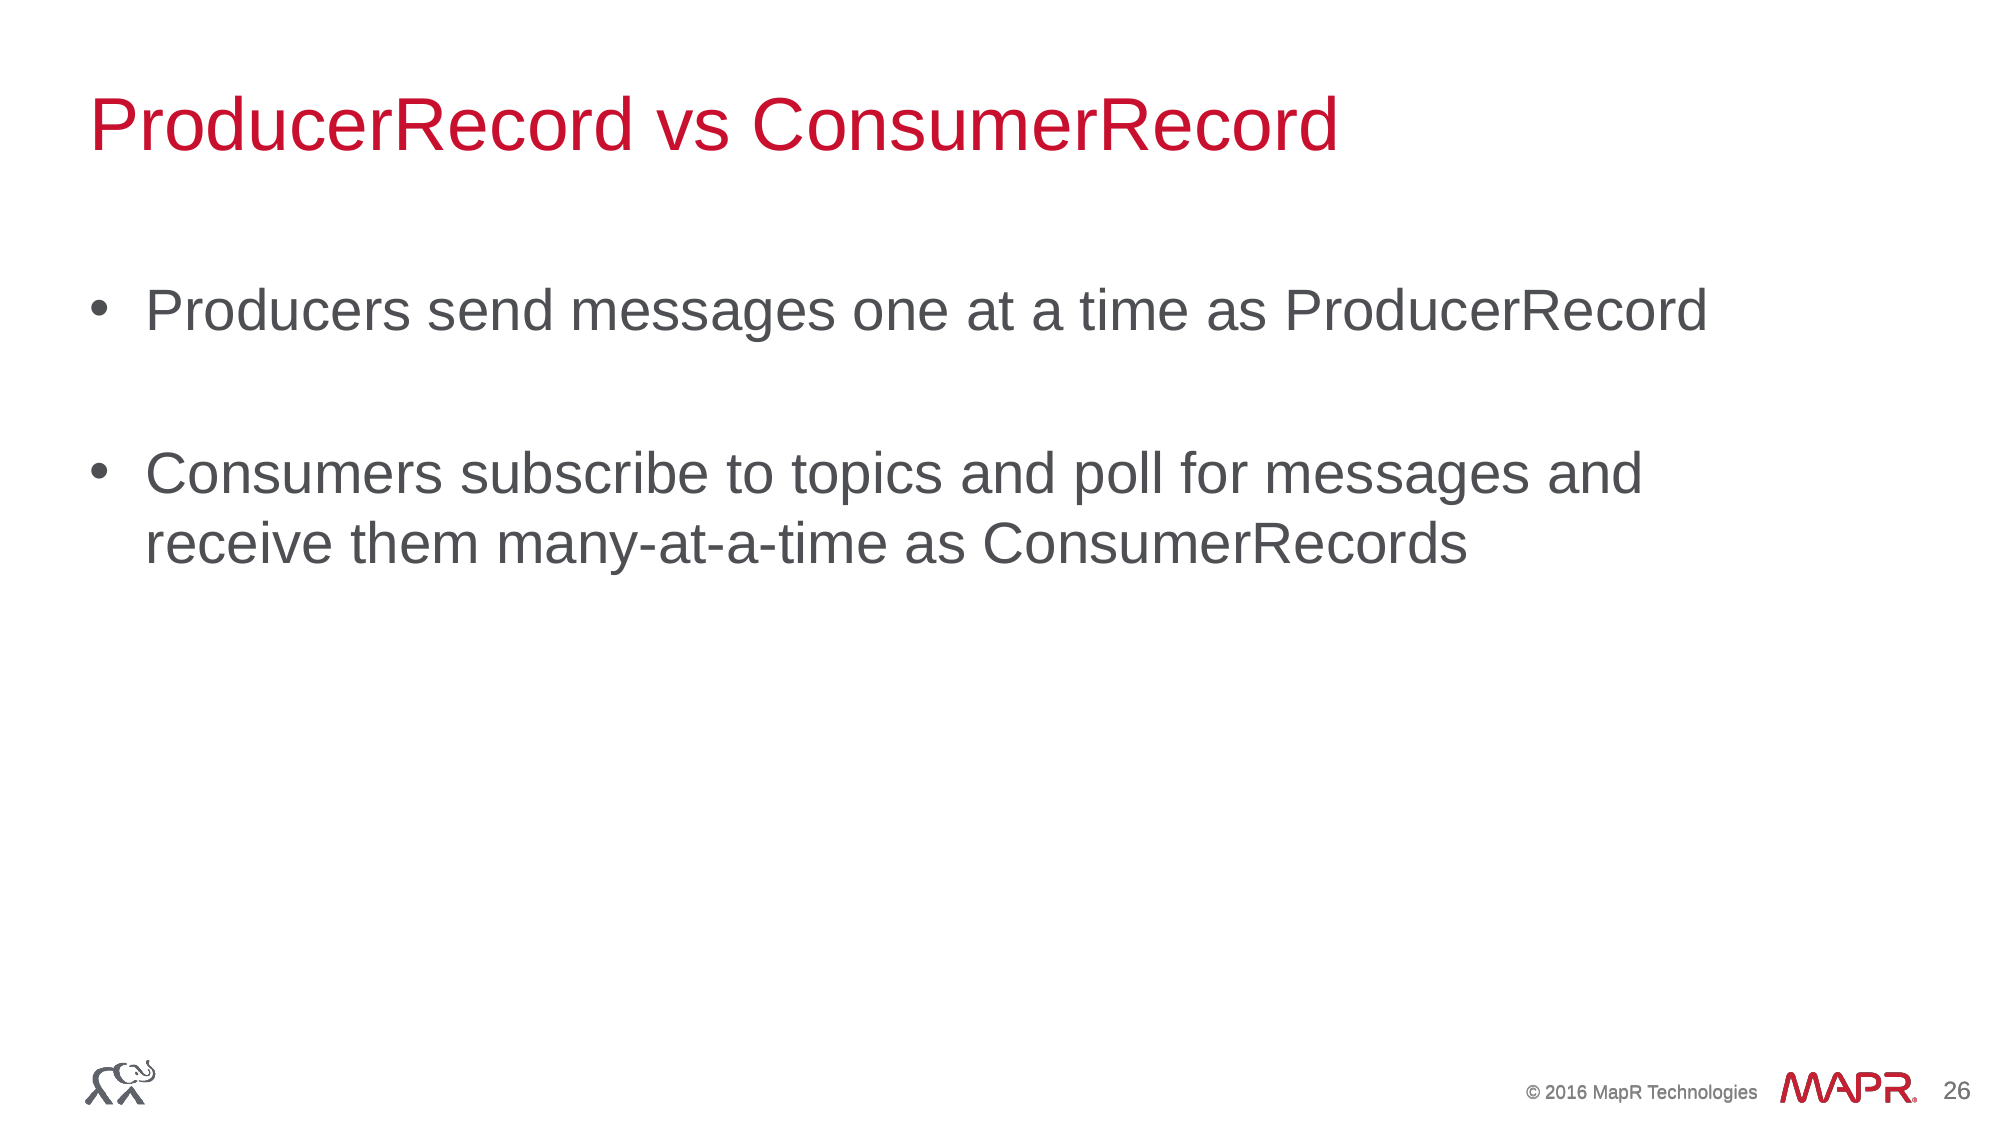

# ProducerRecord vs ConsumerRecord
Producers send messages one at a time as ProducerRecord

Consumers subscribe to topics and poll for messages and receive them many-at-a-time as ConsumerRecords